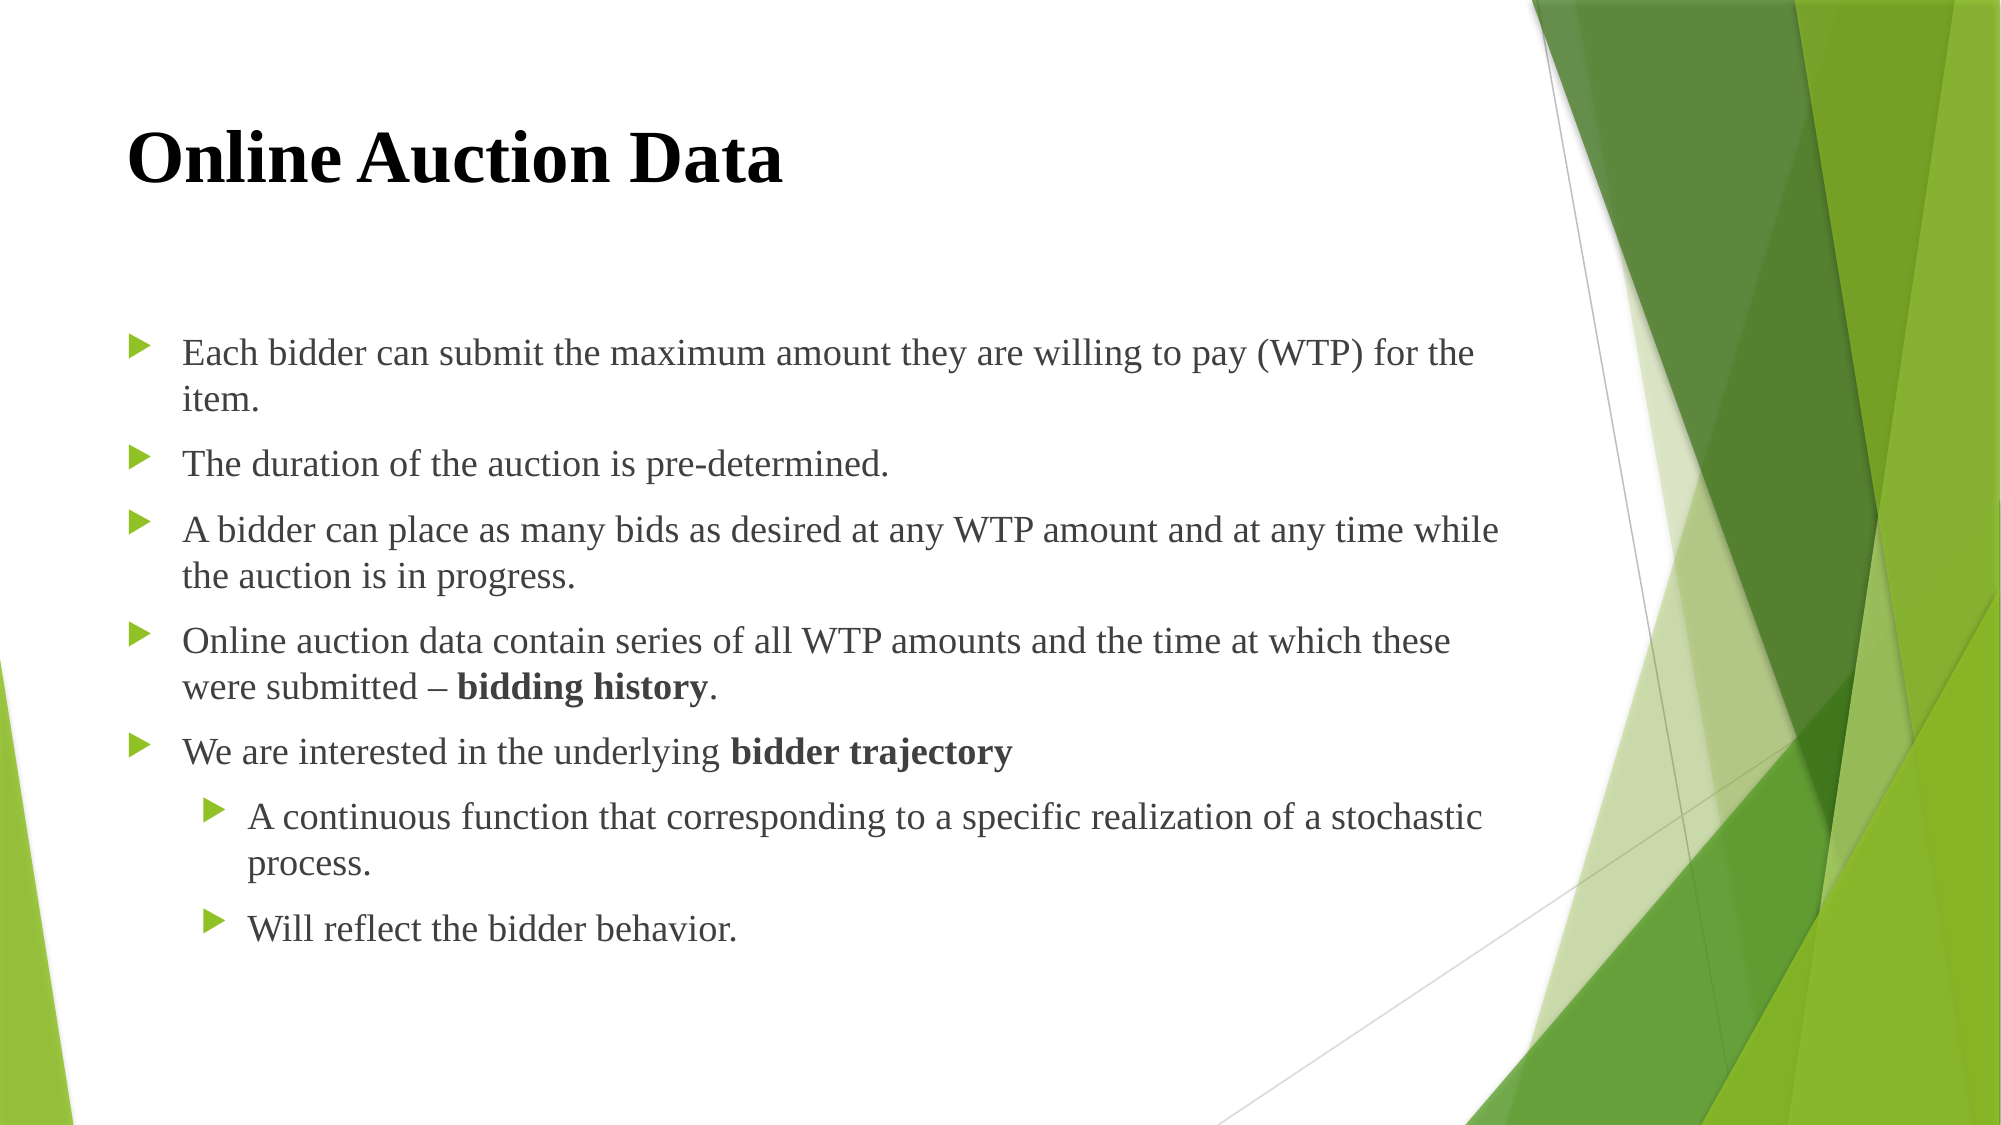

# Online Auction Data
Each bidder can submit the maximum amount they are willing to pay (WTP) for the item.
The duration of the auction is pre-determined.
A bidder can place as many bids as desired at any WTP amount and at any time while the auction is in progress.
Online auction data contain series of all WTP amounts and the time at which these were submitted – bidding history.
We are interested in the underlying bidder trajectory
A continuous function that corresponding to a specific realization of a stochastic process.
Will reflect the bidder behavior.